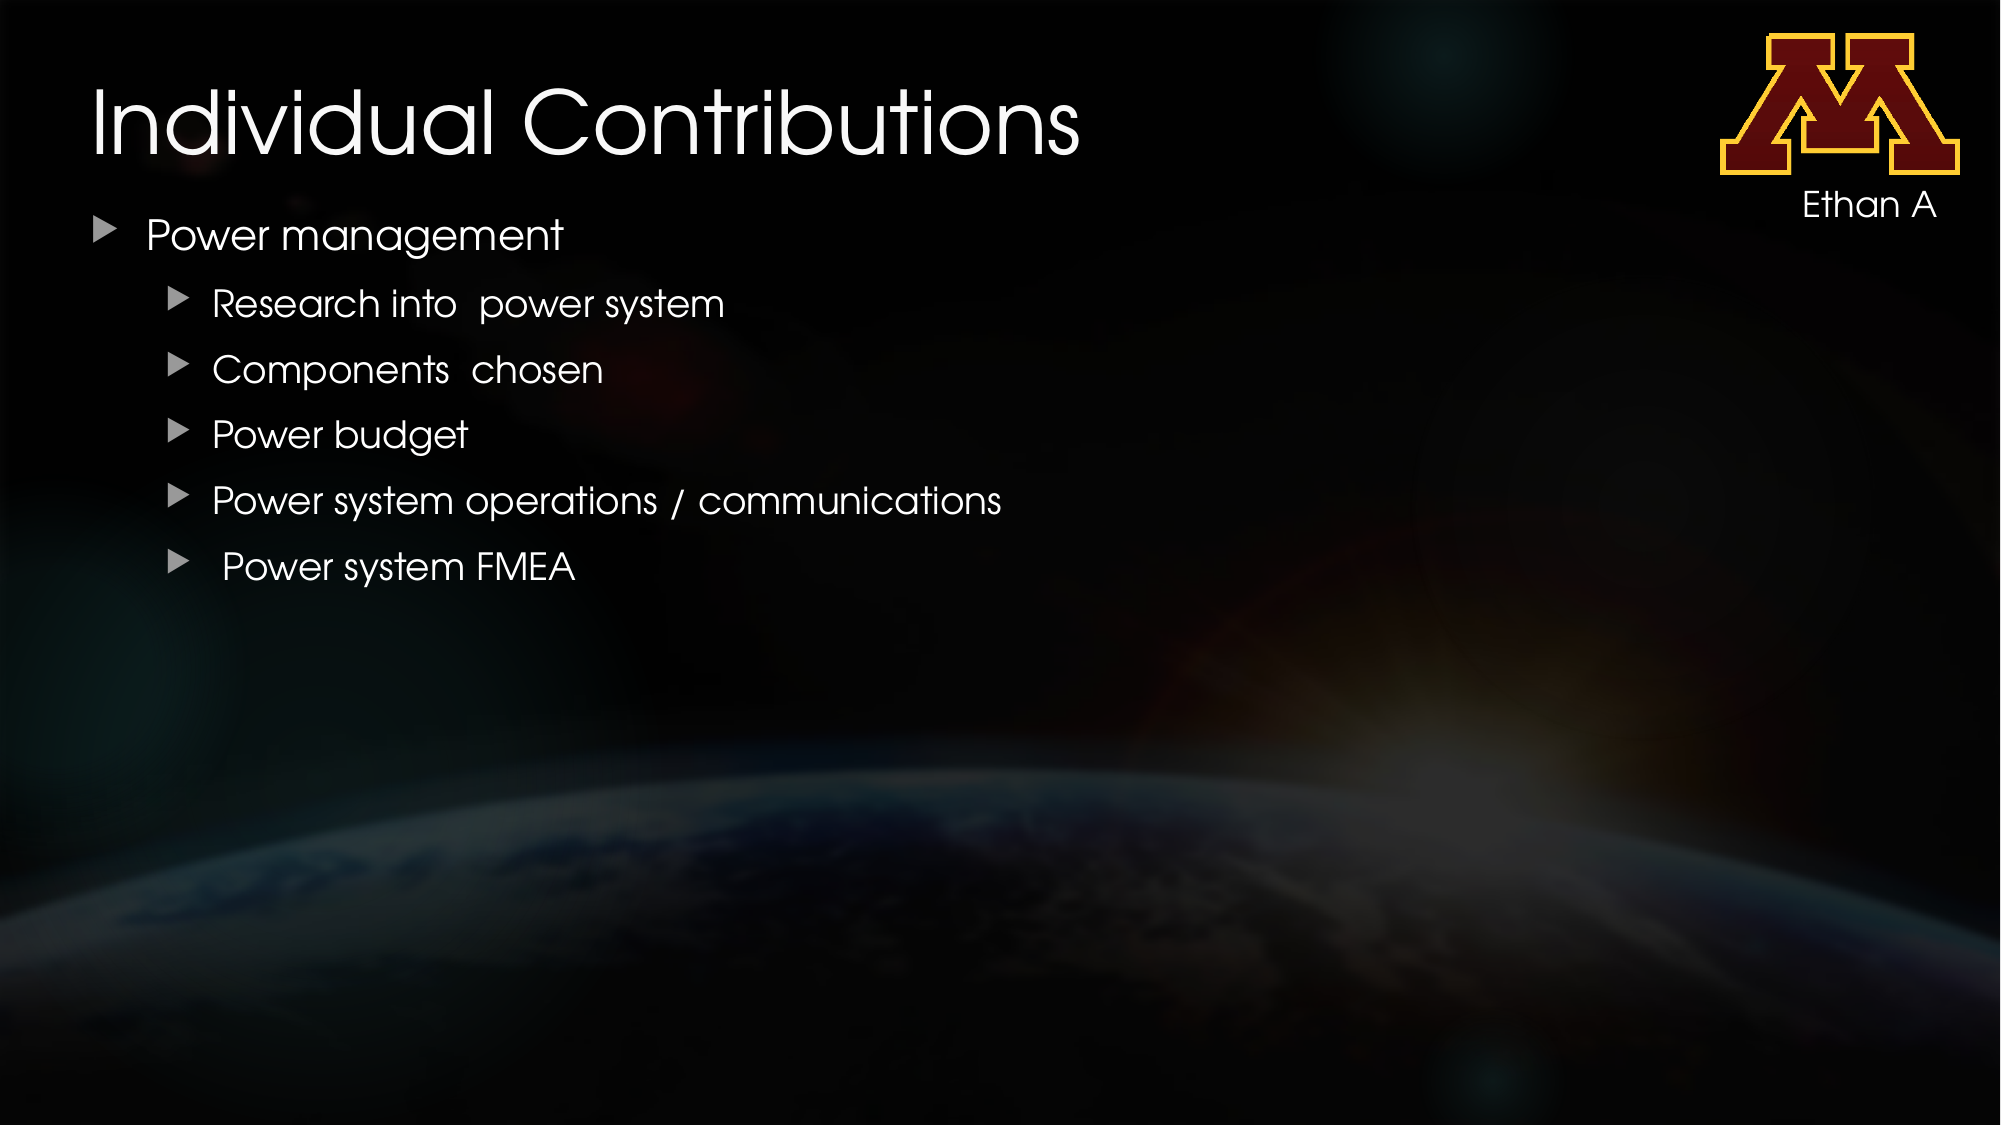

# Individual Contributions
Ethan A
Power management
Research into  power system
Components  chosen
Power budget
Power system operations / communications
 Power system FMEA